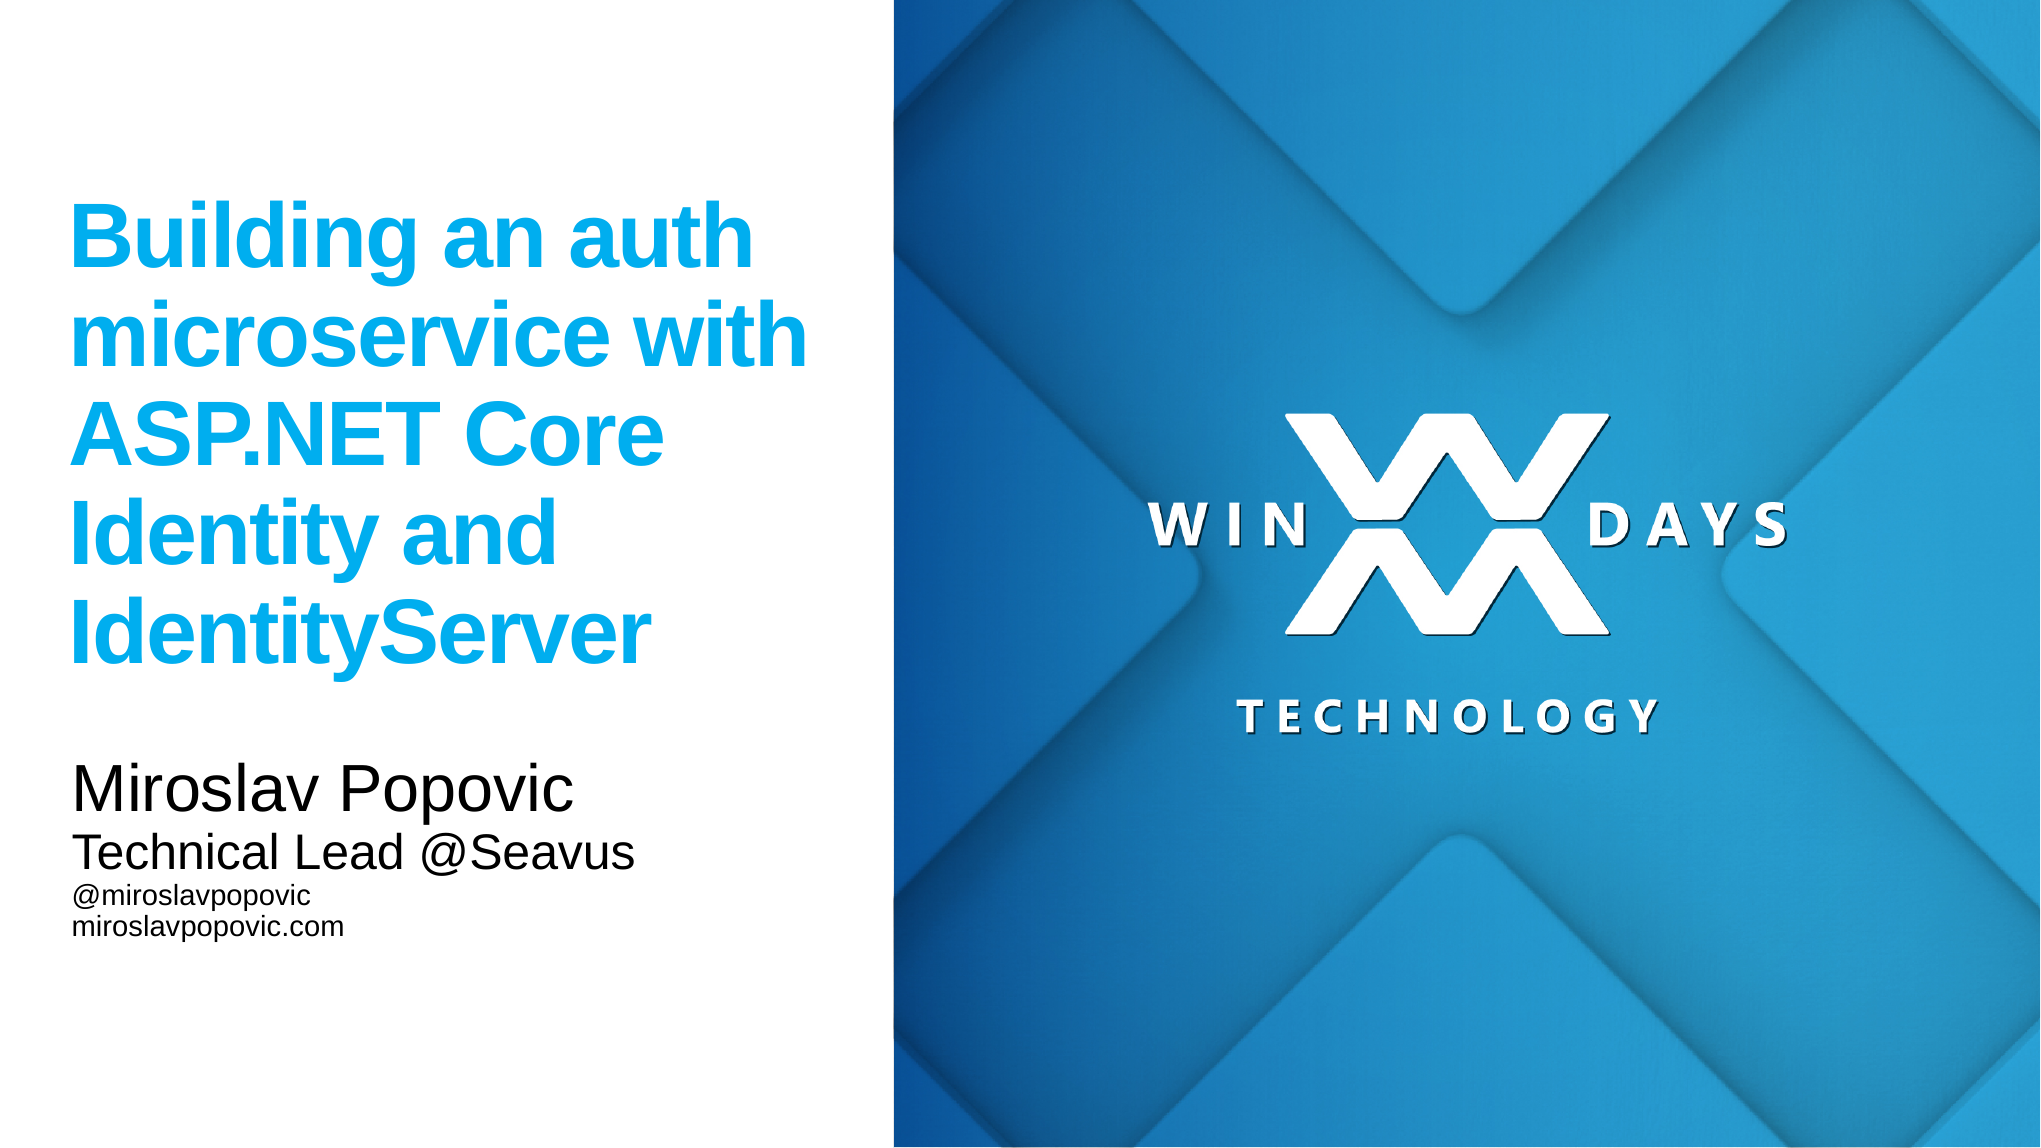

# Building an auth microservice with ASP.NET Core Identity and IdentityServer
Miroslav Popovic
Technical Lead @Seavus
@miroslavpopovic
miroslavpopovic.com